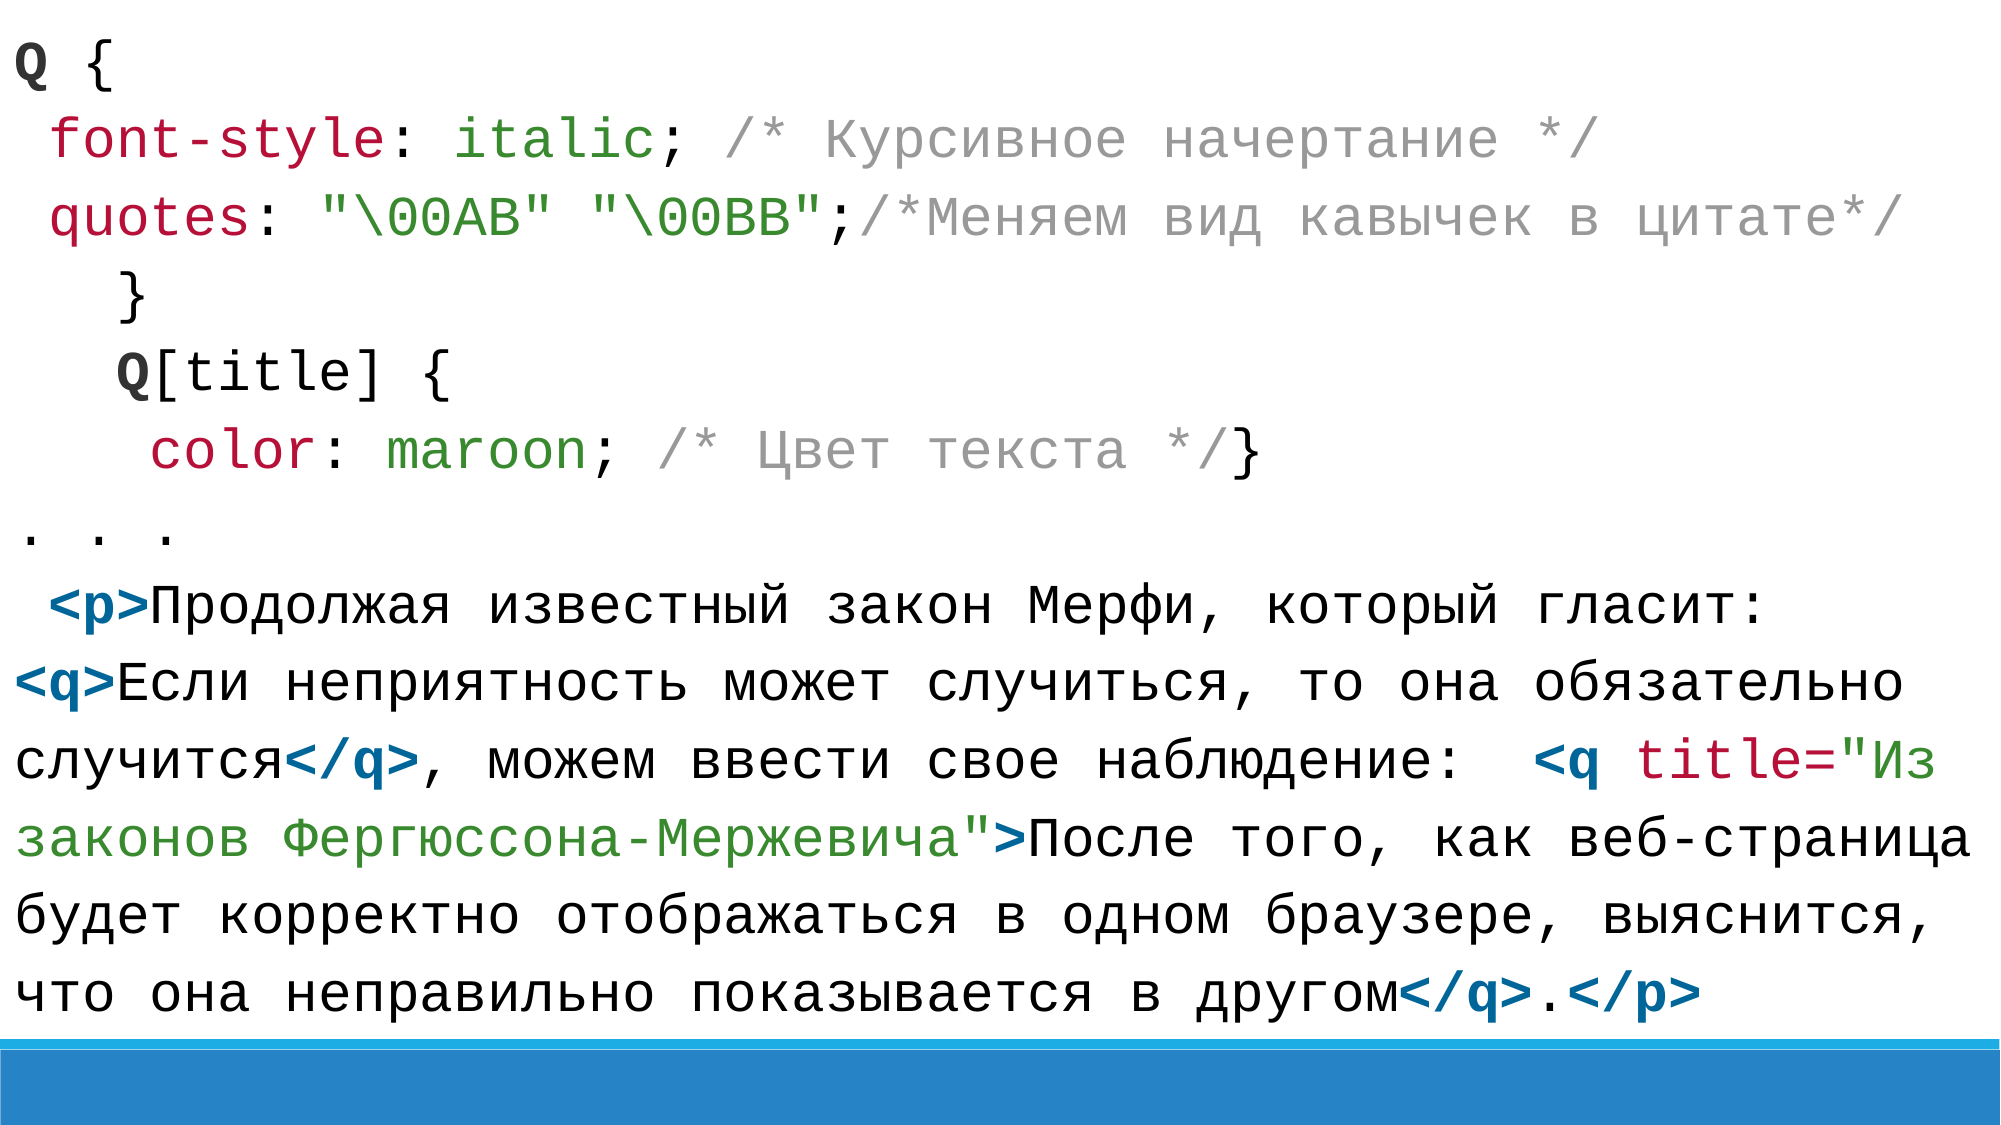

Q {
 font-style: italic; /* Курсивное начертание */
 quotes: "\00AB" "\00BB";/*Меняем вид кавычек в цитате*/
   }
   Q[title] {
    color: maroon; /* Цвет текста */}
. . .
 <p>Продолжая известный закон Мерфи, который гласит: <q>Если неприятность может случиться, то она обязательно случится</q>, можем ввести свое наблюдение:  <q title="Из законов Фергюссона-Мержевича">После того, как веб-страница будет корректно отображаться в одном браузере, выяснится, что она неправильно показывается в другом</q>.</p>